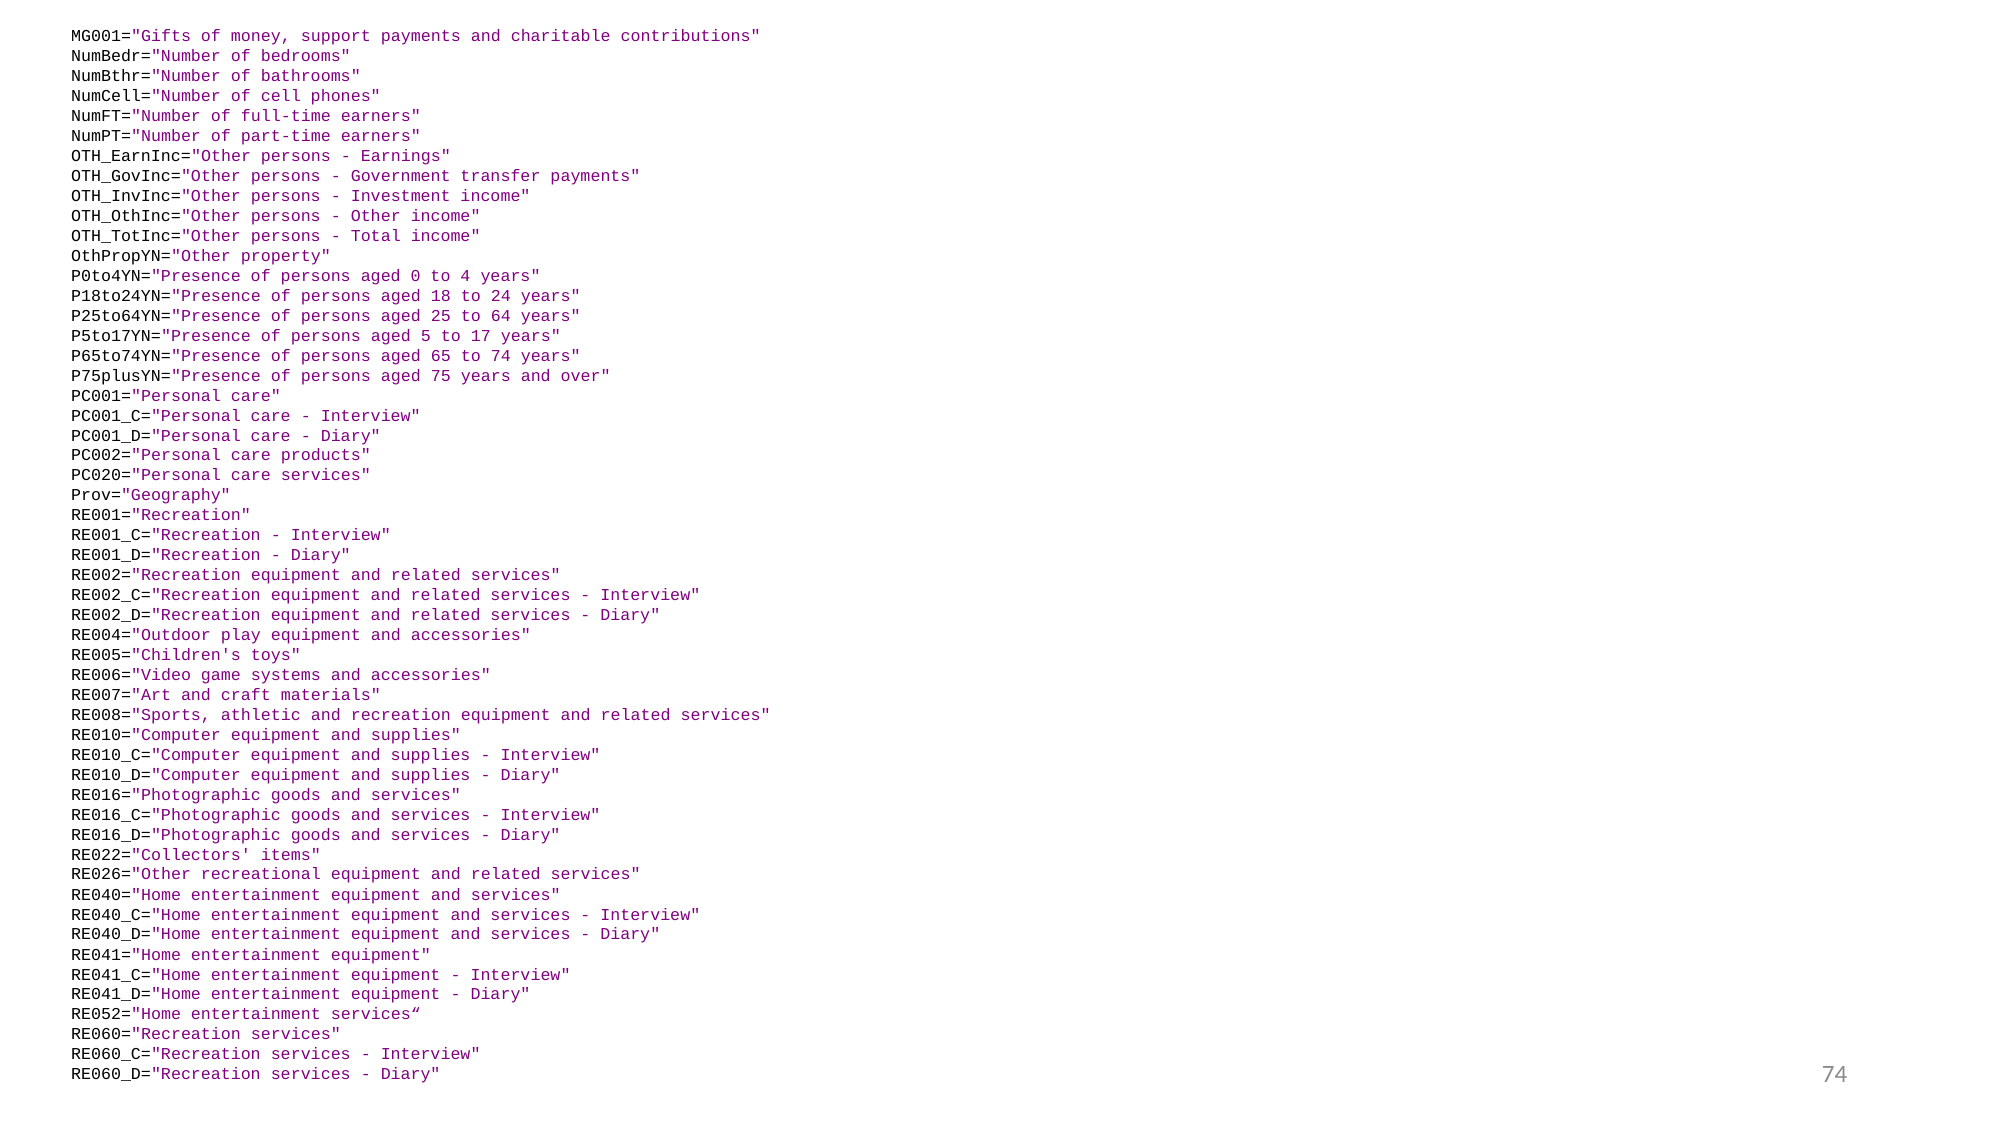

MG001="Gifts of money, support payments and charitable contributions"
NumBedr="Number of bedrooms"
NumBthr="Number of bathrooms"
NumCell="Number of cell phones"
NumFT="Number of full-time earners"
NumPT="Number of part-time earners"
OTH_EarnInc="Other persons - Earnings"
OTH_GovInc="Other persons - Government transfer payments"
OTH_InvInc="Other persons - Investment income"
OTH_OthInc="Other persons - Other income"
OTH_TotInc="Other persons - Total income"
OthPropYN="Other property"
P0to4YN="Presence of persons aged 0 to 4 years"
P18to24YN="Presence of persons aged 18 to 24 years"
P25to64YN="Presence of persons aged 25 to 64 years"
P5to17YN="Presence of persons aged 5 to 17 years"
P65to74YN="Presence of persons aged 65 to 74 years"
P75plusYN="Presence of persons aged 75 years and over"
PC001="Personal care"
PC001_C="Personal care - Interview"
PC001_D="Personal care - Diary"
PC002="Personal care products"
PC020="Personal care services"
Prov="Geography"
RE001="Recreation"
RE001_C="Recreation - Interview"
RE001_D="Recreation - Diary"
RE002="Recreation equipment and related services"
RE002_C="Recreation equipment and related services - Interview"
RE002_D="Recreation equipment and related services - Diary"
RE004="Outdoor play equipment and accessories"
RE005="Children's toys"
RE006="Video game systems and accessories"
RE007="Art and craft materials"
RE008="Sports, athletic and recreation equipment and related services"
RE010="Computer equipment and supplies"
RE010_C="Computer equipment and supplies - Interview"
RE010_D="Computer equipment and supplies - Diary"
RE016="Photographic goods and services"
RE016_C="Photographic goods and services - Interview"
RE016_D="Photographic goods and services - Diary"
RE022="Collectors' items"
RE026="Other recreational equipment and related services"
RE040="Home entertainment equipment and services"
RE040_C="Home entertainment equipment and services - Interview"
RE040_D="Home entertainment equipment and services - Diary"
RE041="Home entertainment equipment"
RE041_C="Home entertainment equipment - Interview"
RE041_D="Home entertainment equipment - Diary"
RE052="Home entertainment services“
RE060="Recreation services"
RE060_C="Recreation services - Interview"
RE060_D="Recreation services - Diary"
74